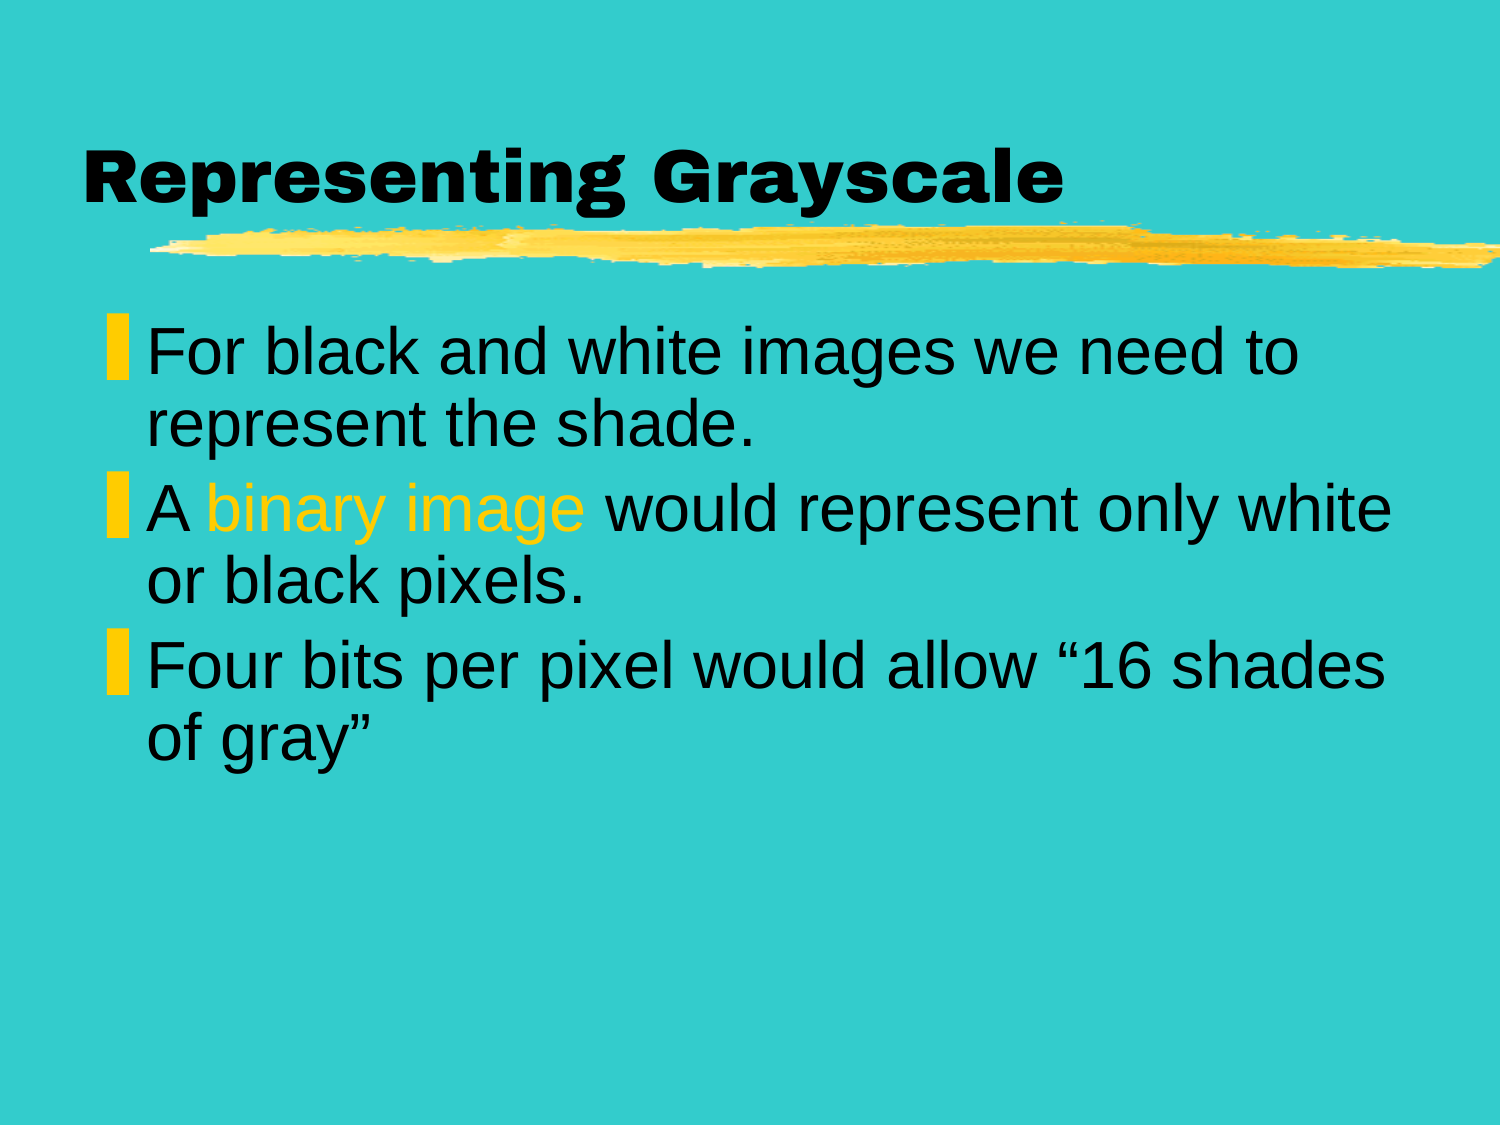

# Representing Grayscale
For black and white images we need to represent the shade.
A binary image would represent only white or black pixels.
Four bits per pixel would allow “16 shades of gray”